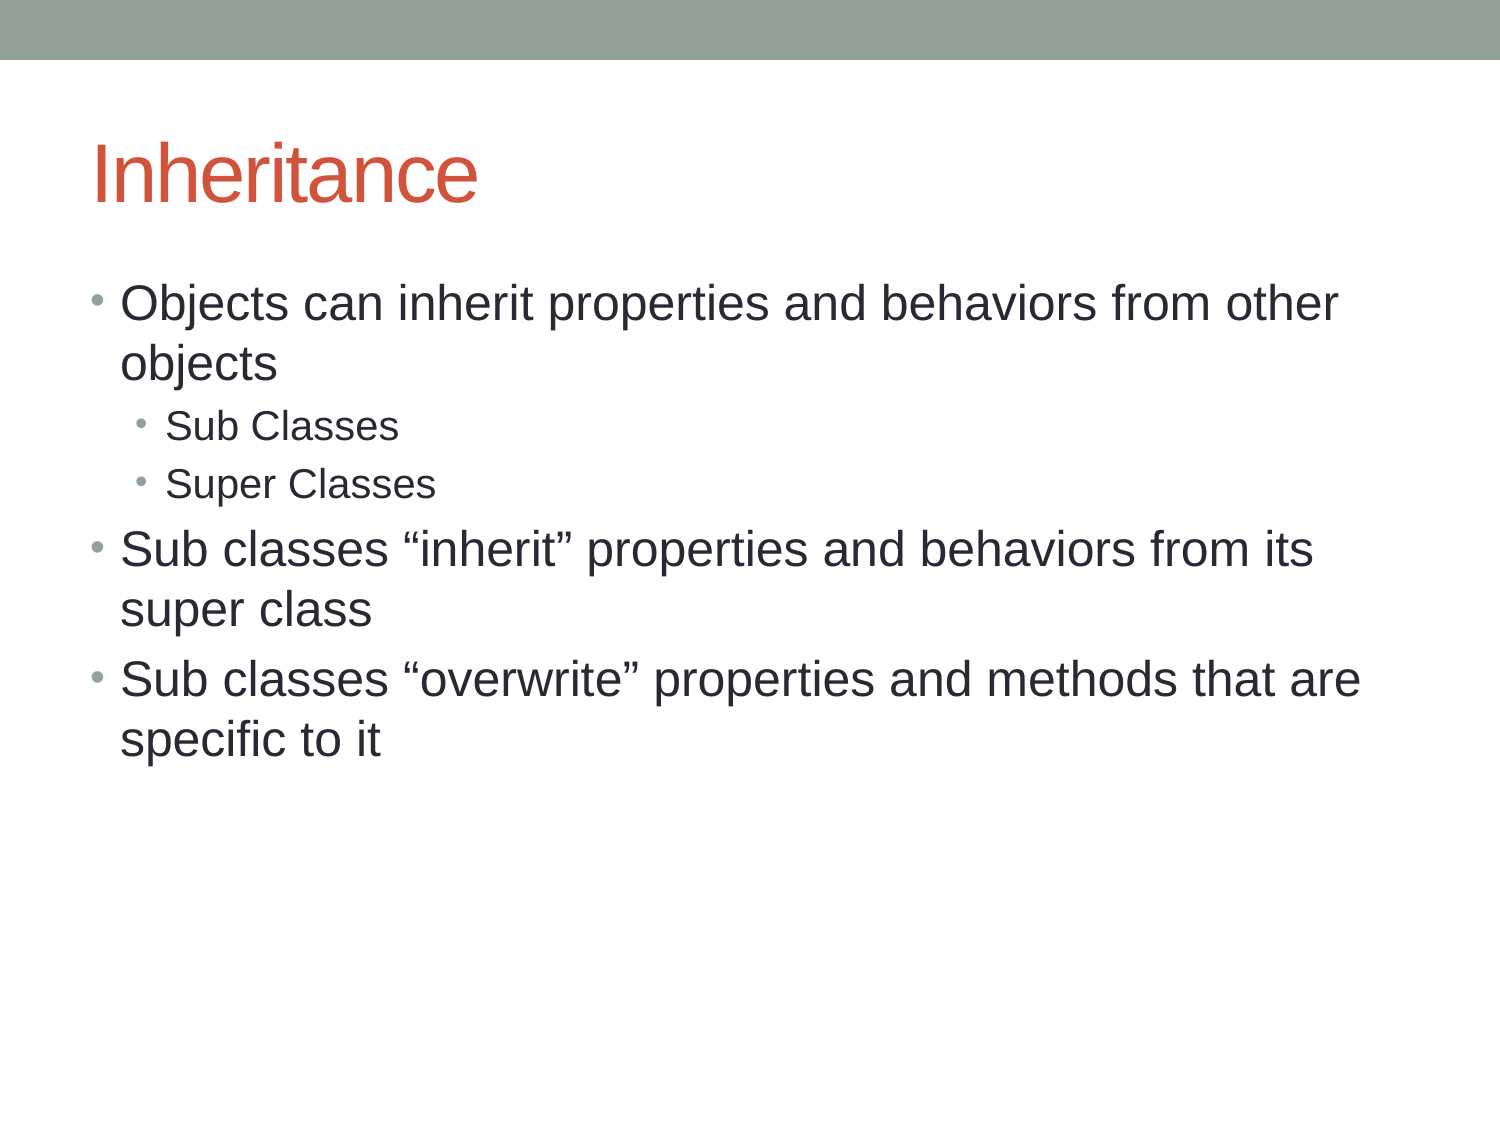

# Inheritance
Objects can inherit properties and behaviors from other objects
Sub Classes
Super Classes
Sub classes “inherit” properties and behaviors from its super class
Sub classes “overwrite” properties and methods that are specific to it